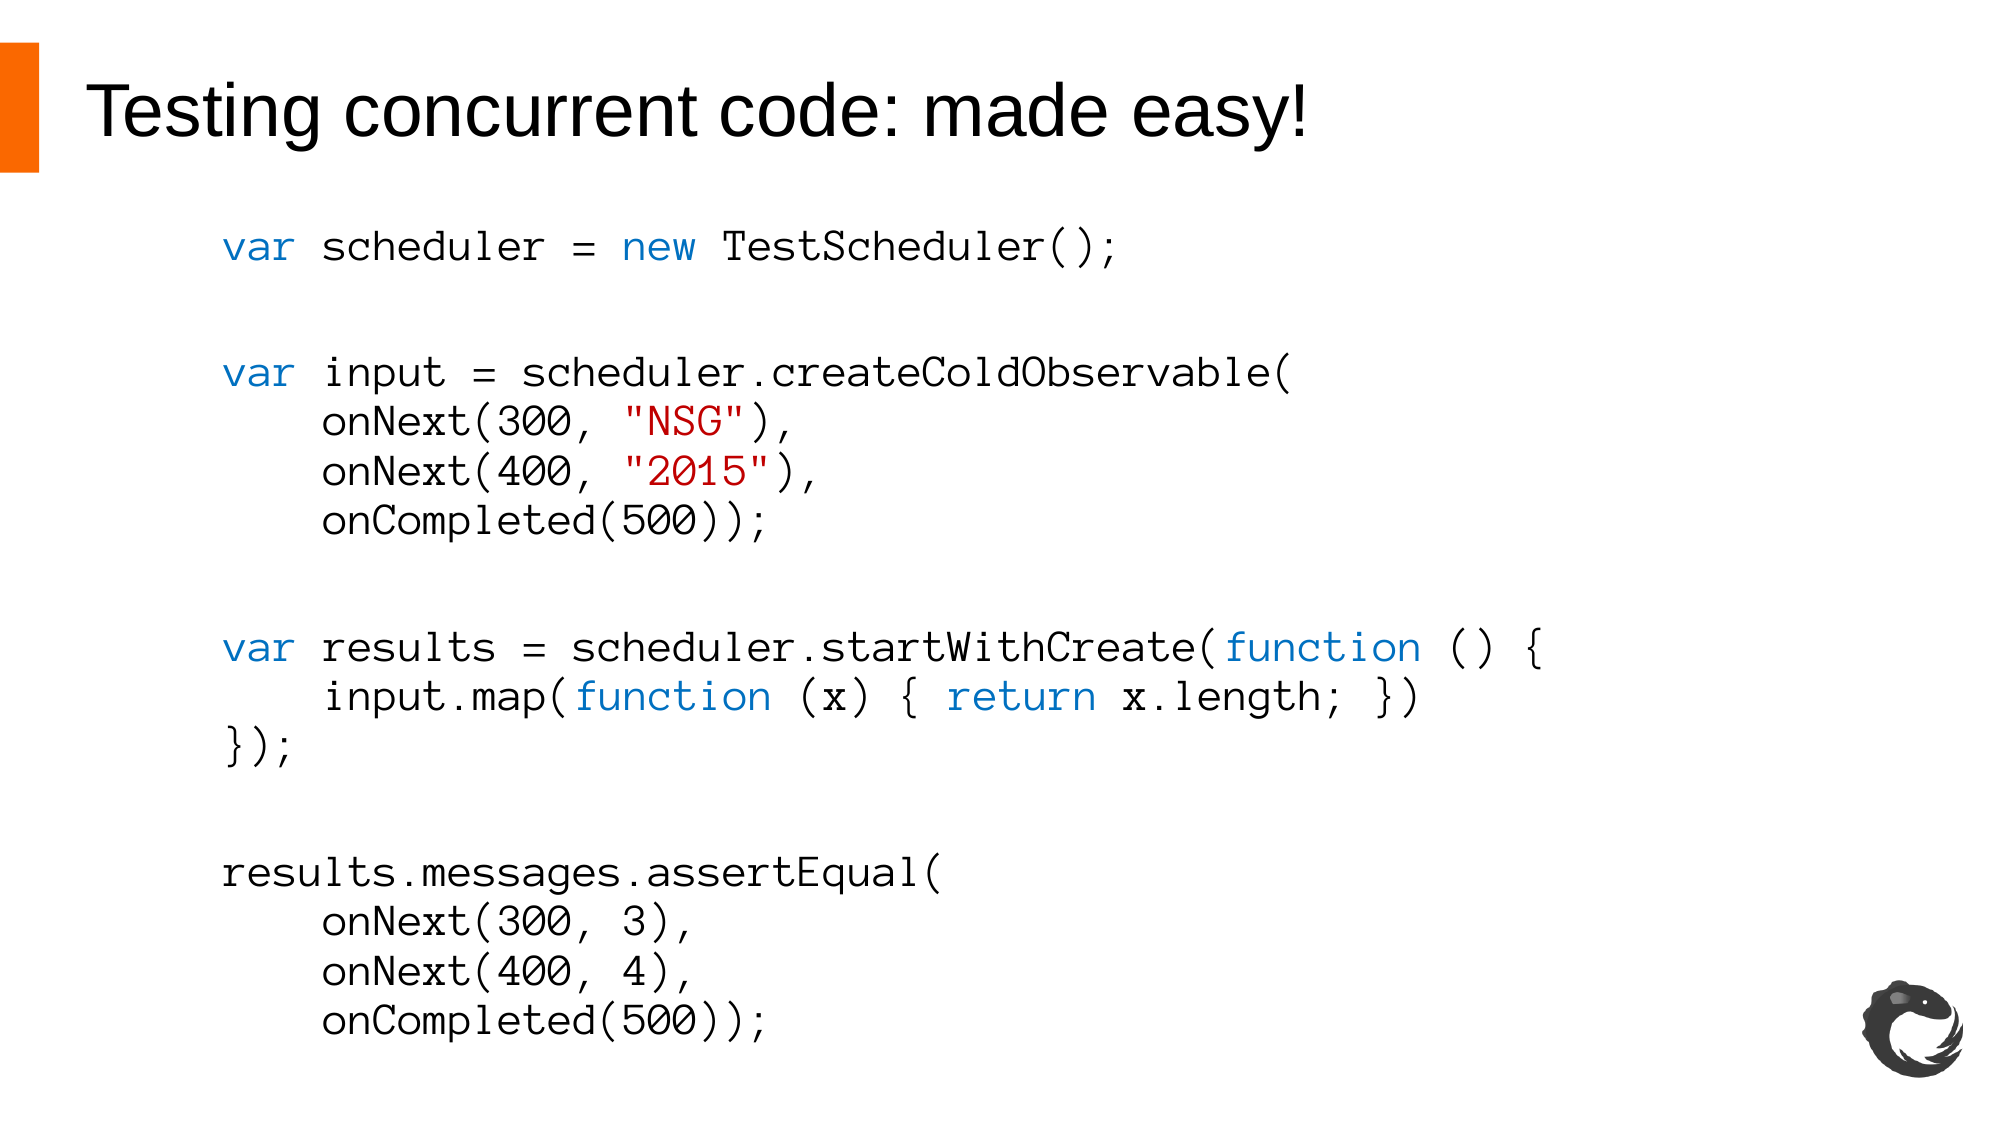

# Testing concurrent code: made easy!
var scheduler = new TestScheduler();

var input = scheduler.createColdObservable(
    onNext(300, "NSG"),
    onNext(400, "2015"),
    onCompleted(500));

var results = scheduler.startWithCreate(function () {
    input.map(function (x) { return x.length; })
});

results.messages.assertEqual(
    onNext(300, 3),
    onNext(400, 4),
    onCompleted(500));